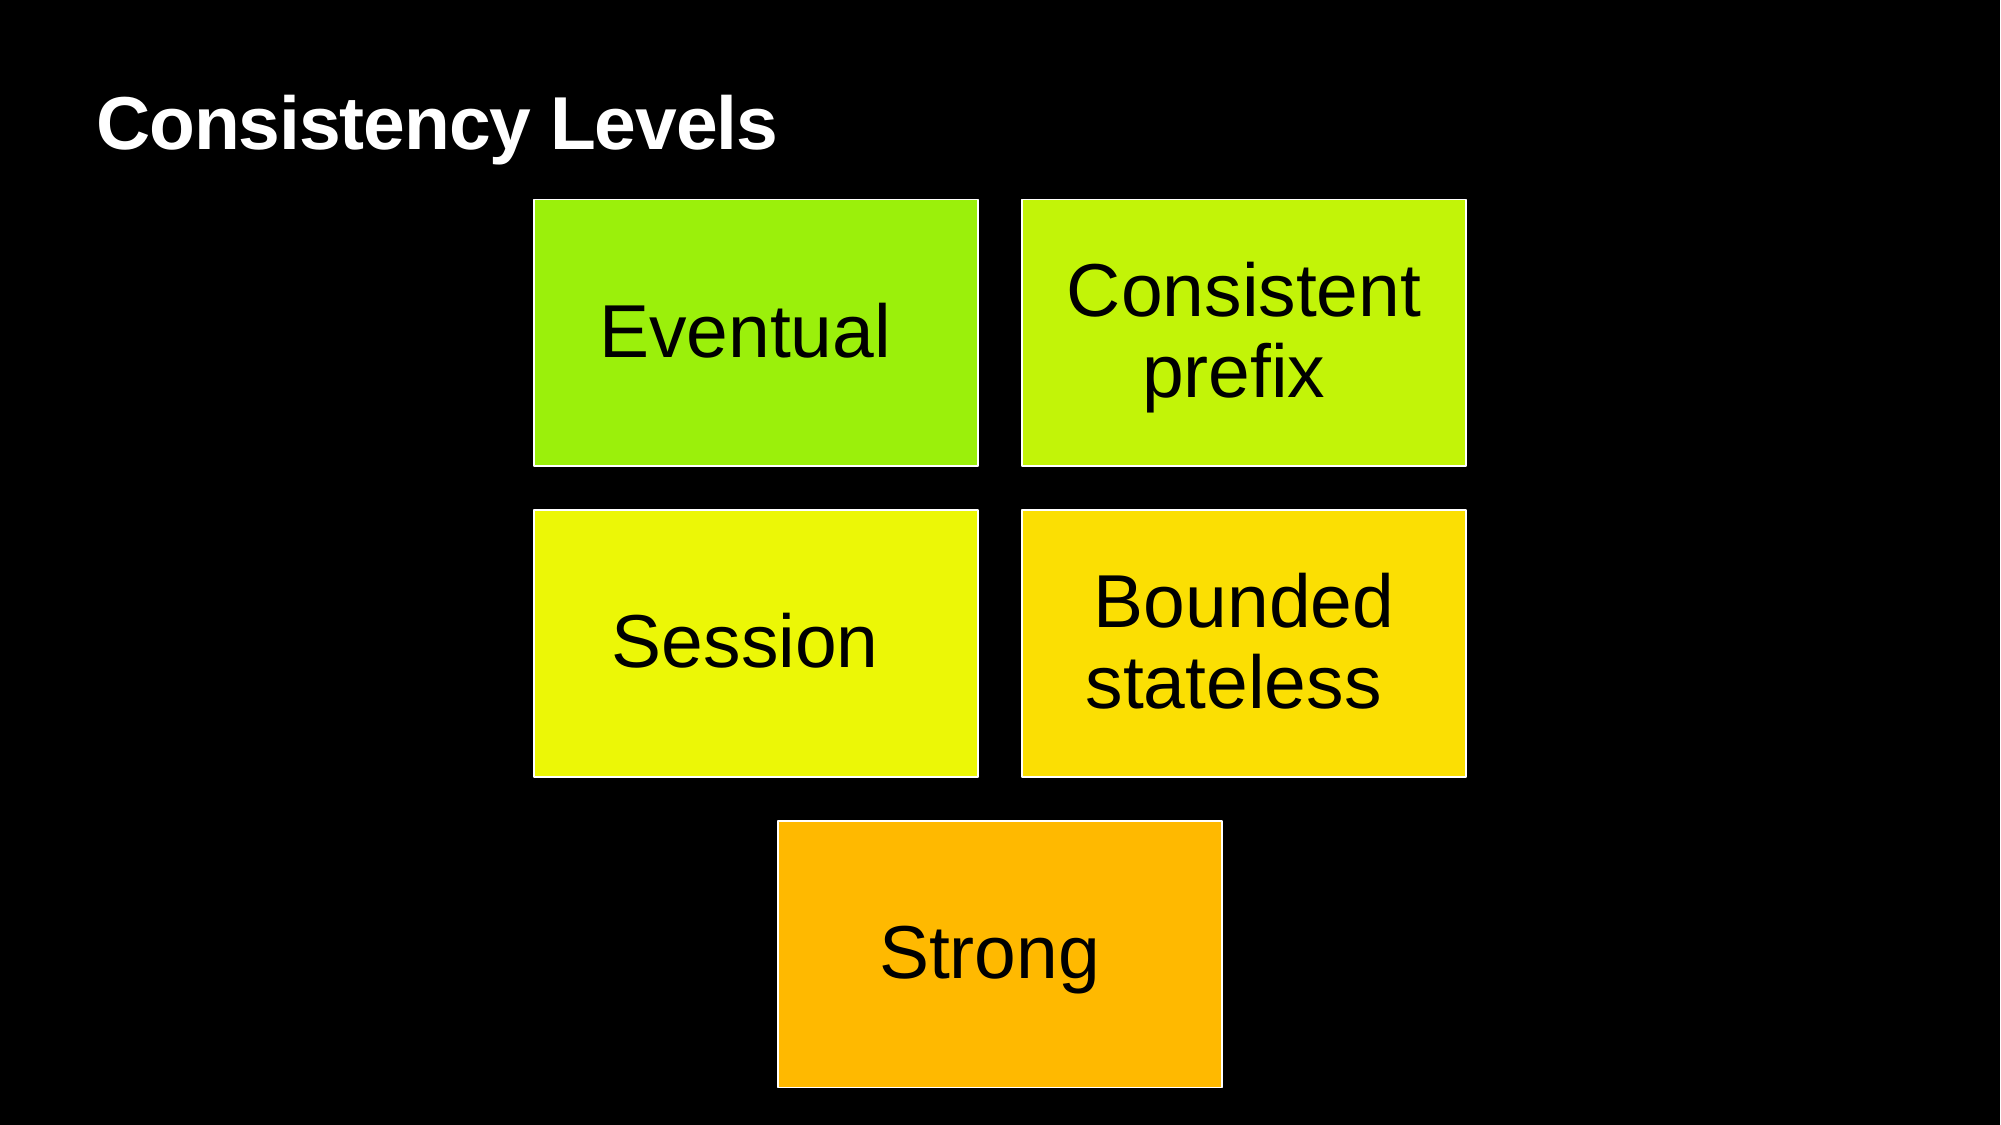

# Consistency Levels
Eventual
Consistent prefix
Session
Bounded stateless
Strong